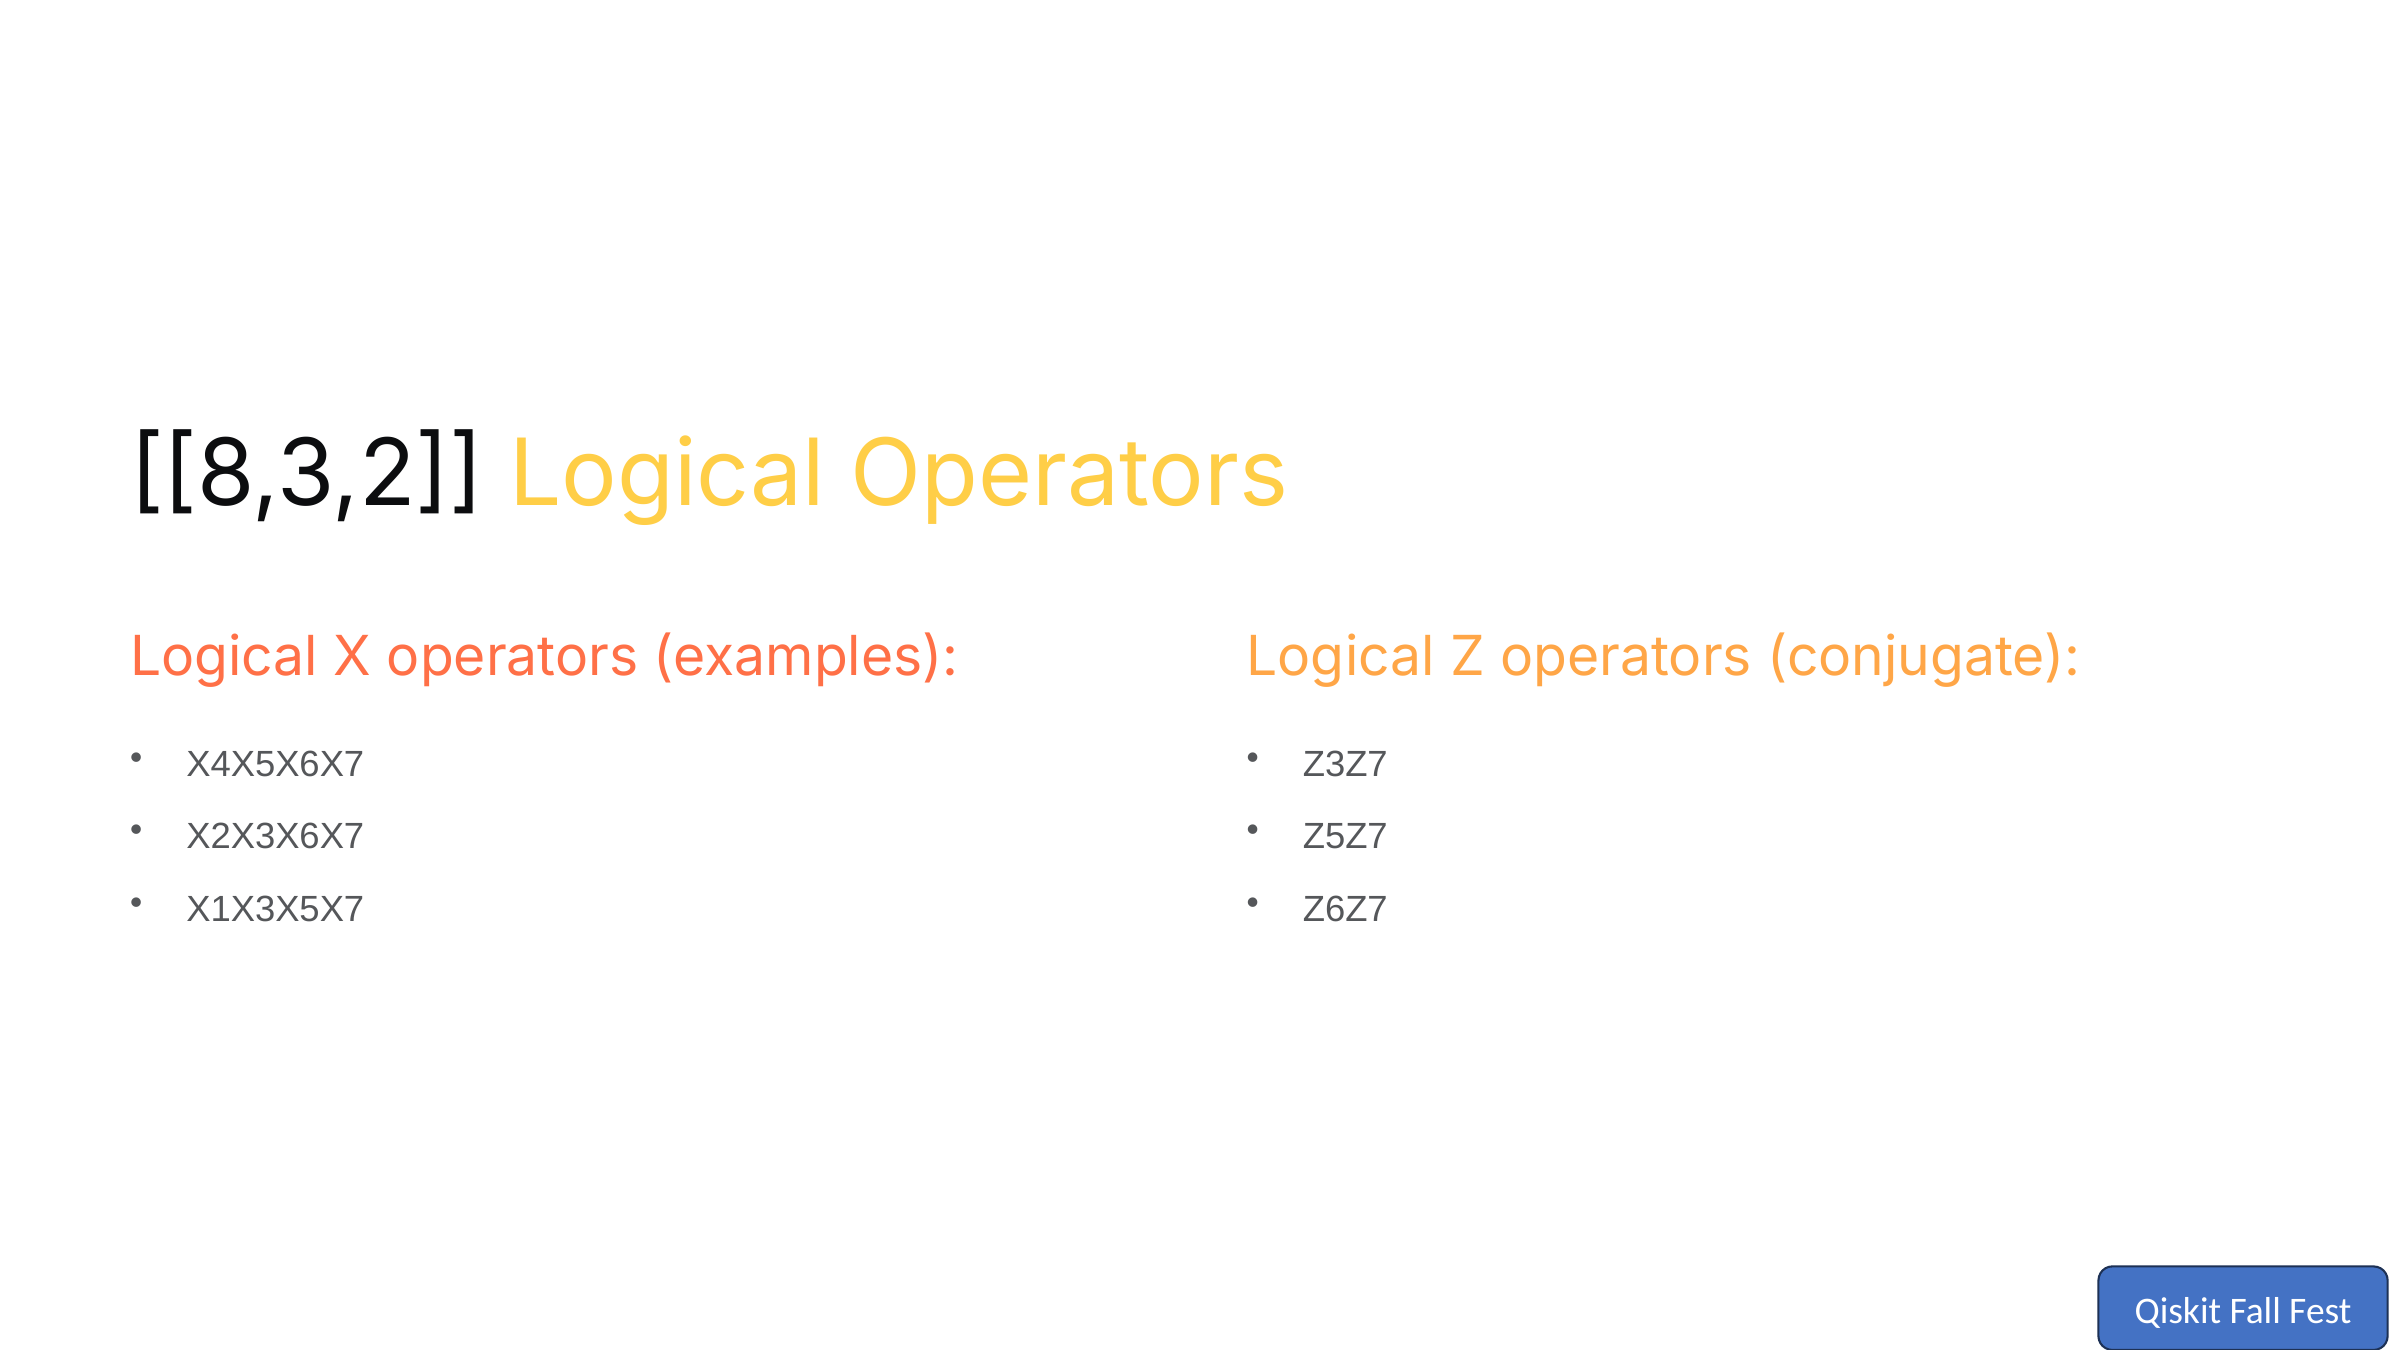

[[8,3,2]] Logical Operators
Logical X operators (examples):
Logical Z operators (conjugate):
X4X5X6X7
Z3Z7
X2X3X6X7
Z5Z7
X1X3X5X7
Z6Z7
Qiskit Fall Fest